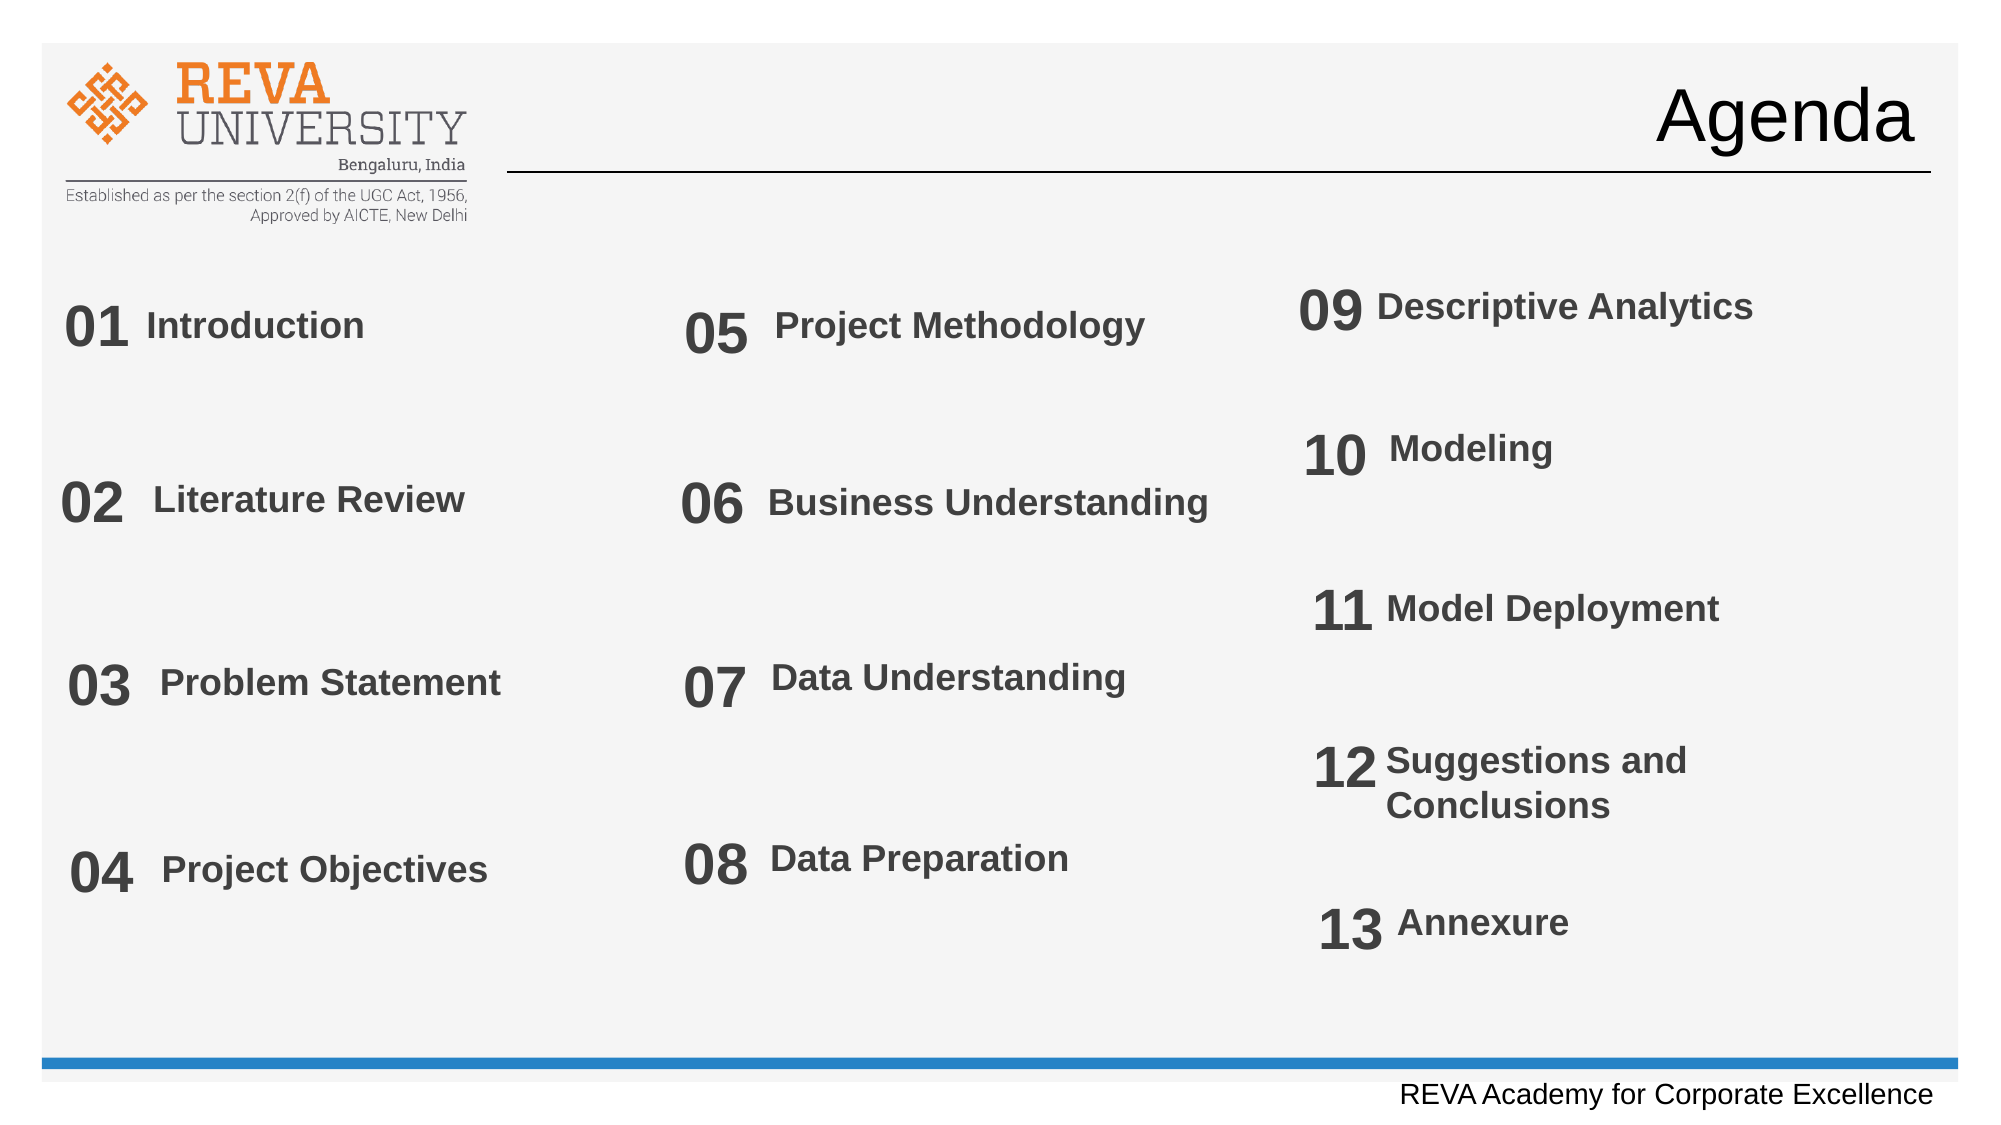

# Agenda
09
Descriptive Analytics
01
Introduction
05
Project Methodology
10

Modeling
02
Literature Review
06
Business Understanding
11

Model Deployment
03
Problem Statement
07
Data Understanding
12
Suggestions and Conclusions

08
Data Preparation
04
 Project Objectives
13
Annexure